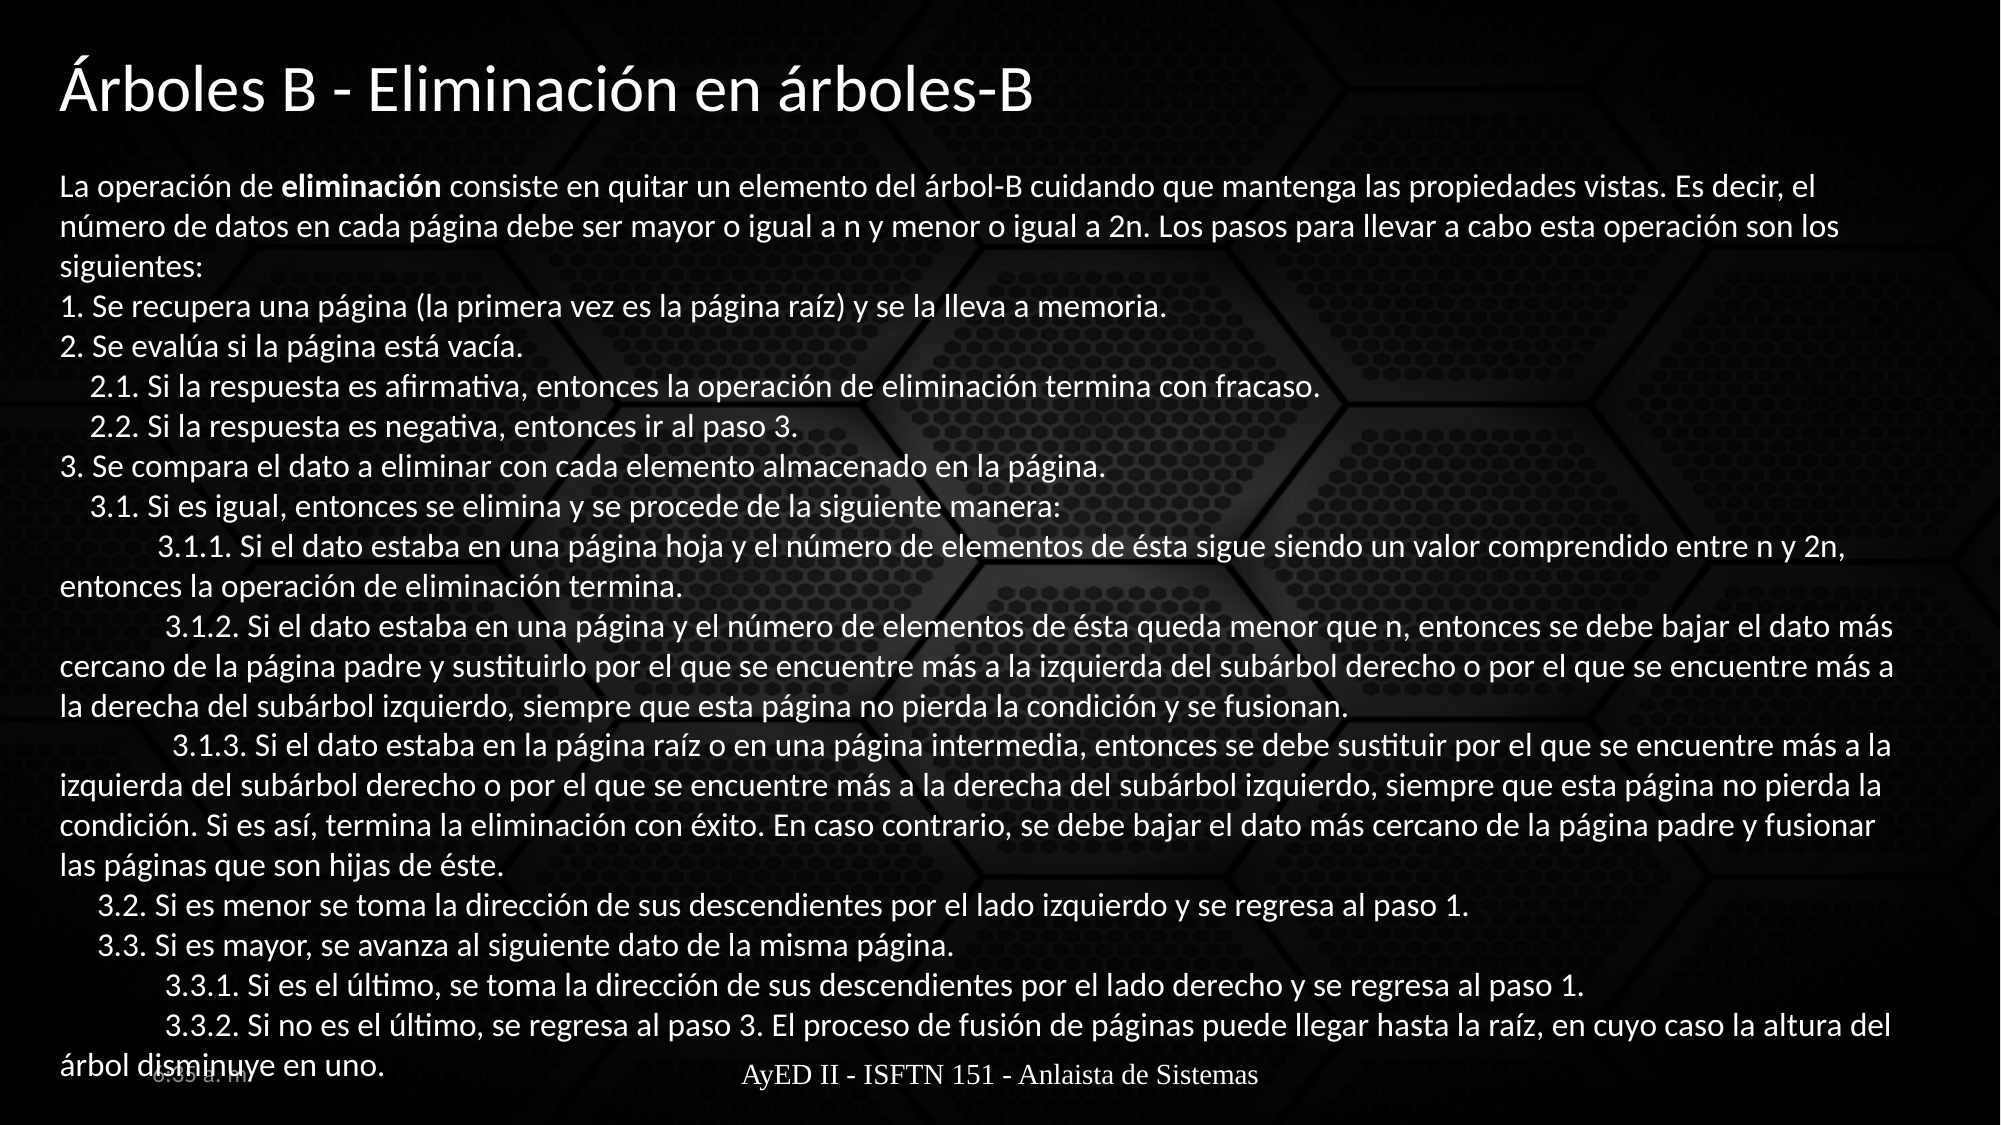

# Árboles B - Eliminación en árboles-B
La operación de eliminación consiste en quitar un elemento del árbol-B cuidando que mantenga las propiedades vistas. Es decir, el número de datos en cada página debe ser mayor o igual a n y menor o igual a 2n. Los pasos para llevar a cabo esta operación son los siguientes:
1. Se recupera una página (la primera vez es la página raíz) y se la lleva a memoria.
2. Se evalúa si la página está vacía.
    2.1. Si la respuesta es afirmativa, entonces la operación de eliminación termina con fracaso.
    2.2. Si la respuesta es negativa, entonces ir al paso 3.
3. Se compara el dato a eliminar con cada elemento almacenado en la página.
    3.1. Si es igual, entonces se elimina y se procede de la siguiente manera:
             3.1.1. Si el dato estaba en una página hoja y el número de elementos de ésta sigue siendo un valor comprendido entre n y 2n, entonces la operación de eliminación termina.
              3.1.2. Si el dato estaba en una página y el número de elementos de ésta queda menor que n, entonces se debe bajar el dato más cercano de la página padre y sustituirlo por el que se encuentre más a la izquierda del subárbol derecho o por el que se encuentre más a la derecha del subárbol izquierdo, siempre que esta página no pierda la condición y se fusionan.
               3.1.3. Si el dato estaba en la página raíz o en una página intermedia, entonces se debe sustituir por el que se encuentre más a la izquierda del subárbol derecho o por el que se encuentre más a la derecha del subárbol izquierdo, siempre que esta página no pierda la condición. Si es así, termina la eliminación con éxito. En caso contrario, se debe bajar el dato más cercano de la página padre y fusionar las páginas que son hijas de éste.
     3.2. Si es menor se toma la dirección de sus descendientes por el lado izquierdo y se regresa al paso 1.
     3.3. Si es mayor, se avanza al siguiente dato de la misma página.
              3.3.1. Si es el último, se toma la dirección de sus descendientes por el lado derecho y se regresa al paso 1.
              3.3.2. Si no es el último, se regresa al paso 3. El proceso de fusión de páginas puede llegar hasta la raíz, en cuyo caso la altura del árbol disminuye en uno.
6:35 a. m.
AyED II - ISFTN 151 - Anlaista de Sistemas